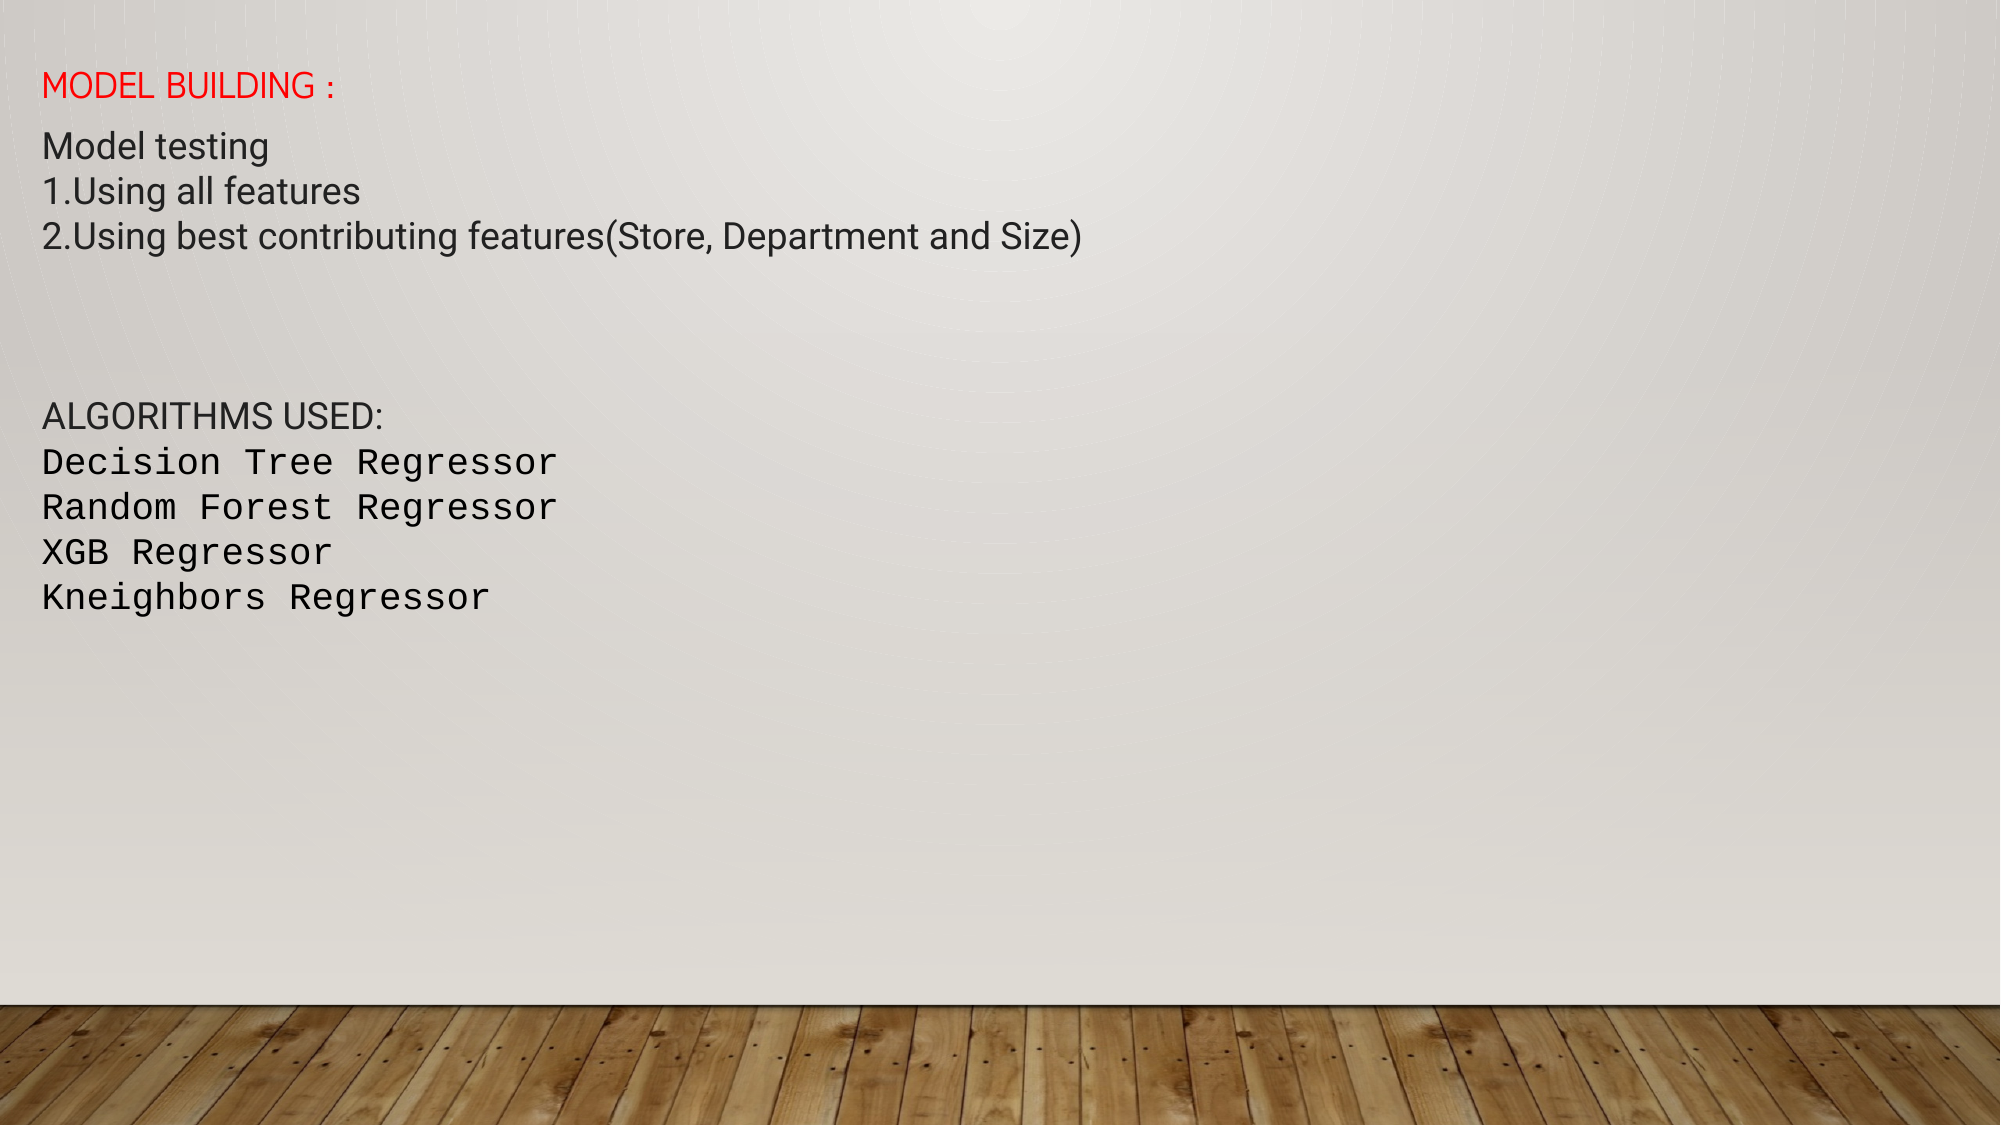

MODEL BUILDING :
Model testing
Using all features
Using best contributing features(Store, Department and Size)

ALGORITHMS USED:
Decision Tree Regressor
Random Forest Regressor
XGB Regressor
Kneighbors Regressor